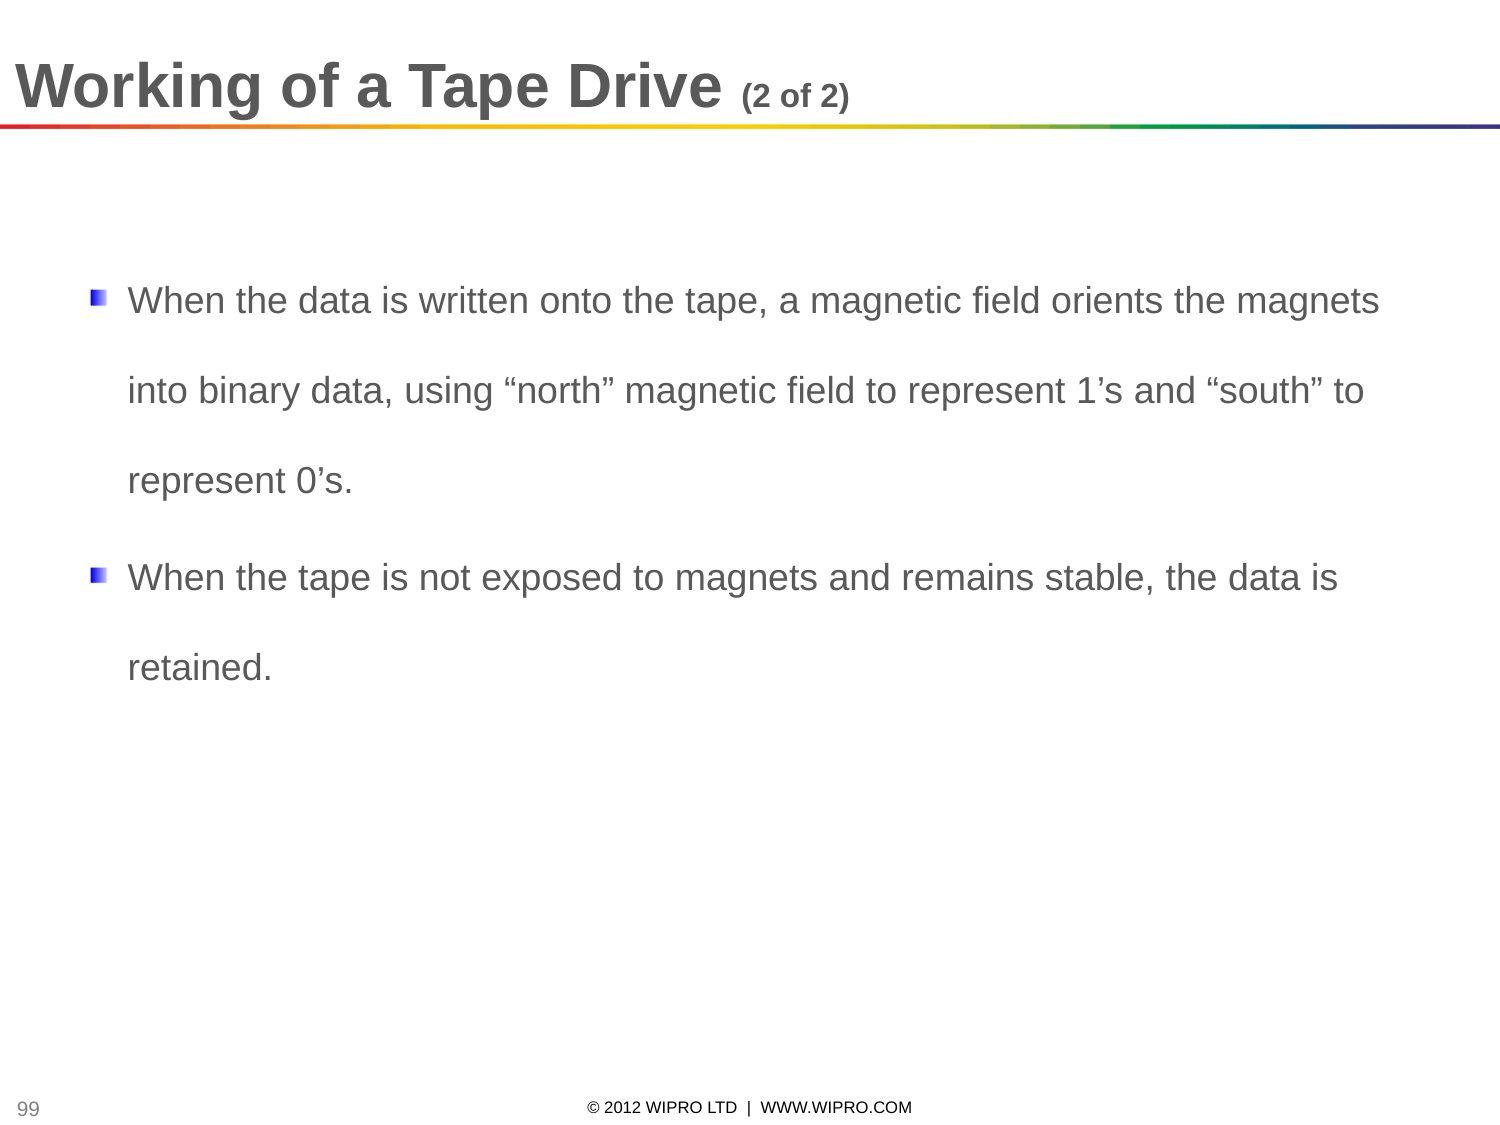

Working of a Tape Drive (2 of 2)
When the data is written onto the tape, a magnetic field orients the magnets into binary data, using “north” magnetic field to represent 1’s and “south” to represent 0’s.
When the tape is not exposed to magnets and remains stable, the data is retained.